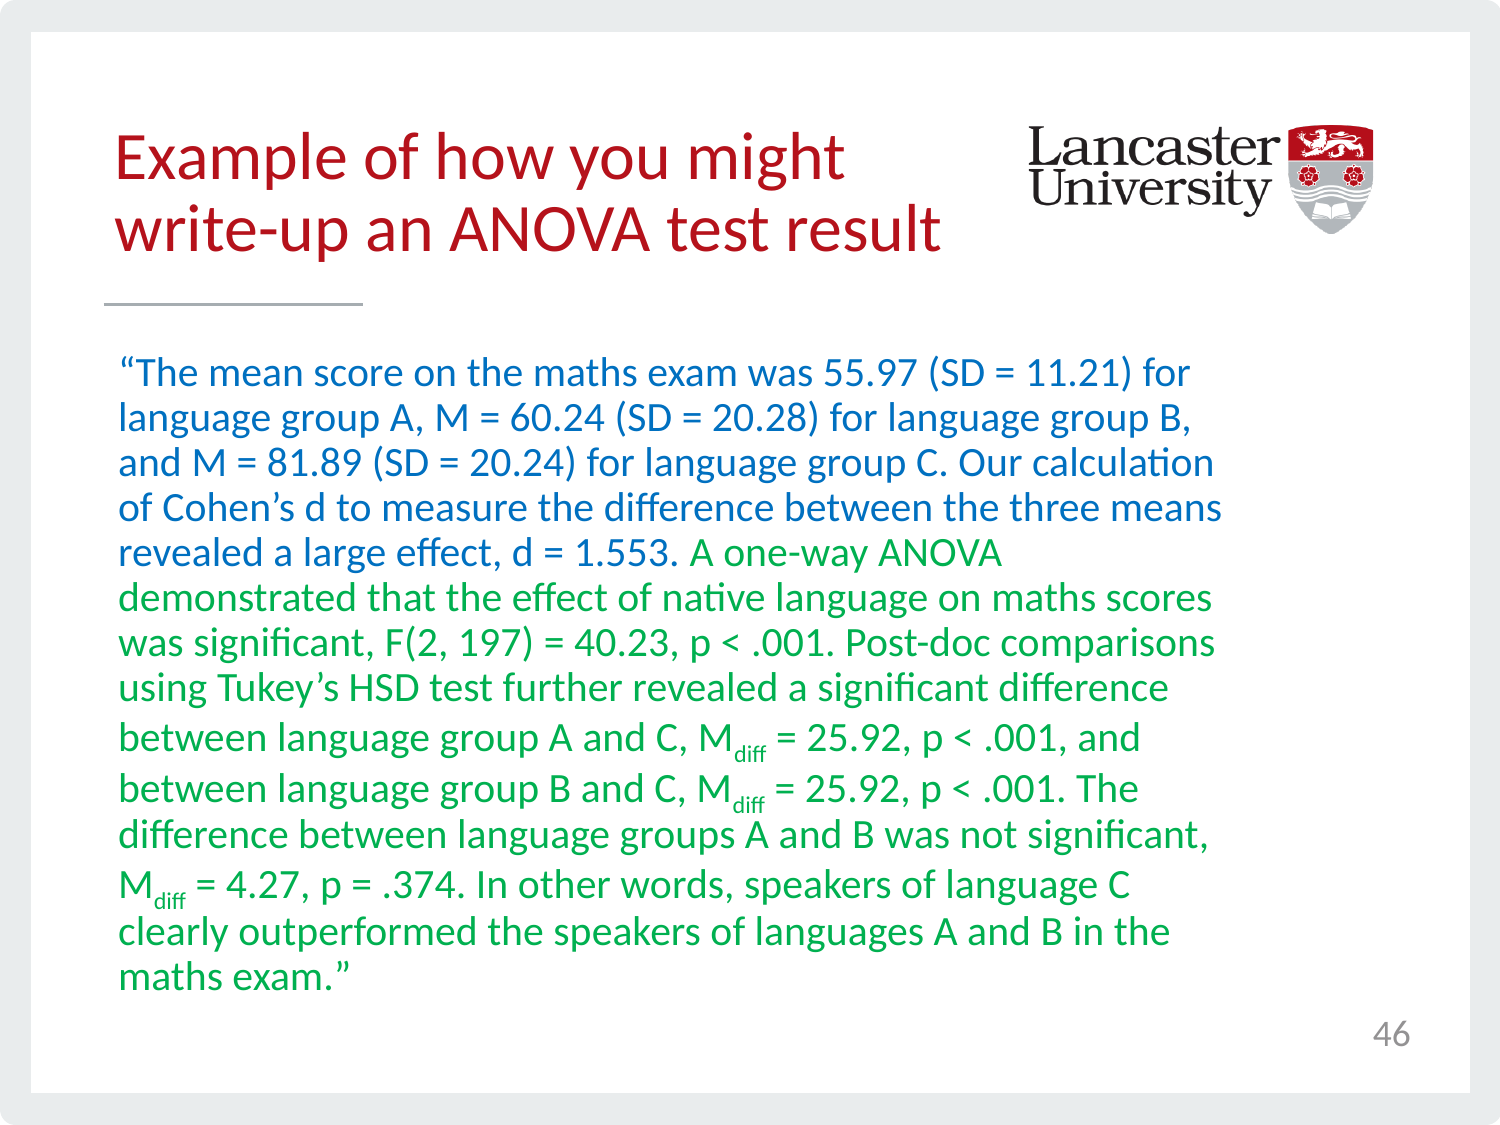

# Example of how you might write-up an ANOVA test result
“The mean score on the maths exam was 55.97 (SD = 11.21) for language group A, M = 60.24 (SD = 20.28) for language group B, and M = 81.89 (SD = 20.24) for language group C. Our calculation of Cohen’s d to measure the difference between the three means revealed a large effect, d = 1.553. A one-way ANOVA demonstrated that the effect of native language on maths scores was significant, F(2, 197) = 40.23, p < .001. Post-doc comparisons using Tukey’s HSD test further revealed a significant difference between language group A and C, Mdiff = 25.92, p < .001, and between language group B and C, Mdiff = 25.92, p < .001. The difference between language groups A and B was not significant, Mdiff = 4.27, p = .374. In other words, speakers of language C clearly outperformed the speakers of languages A and B in the maths exam.”
46